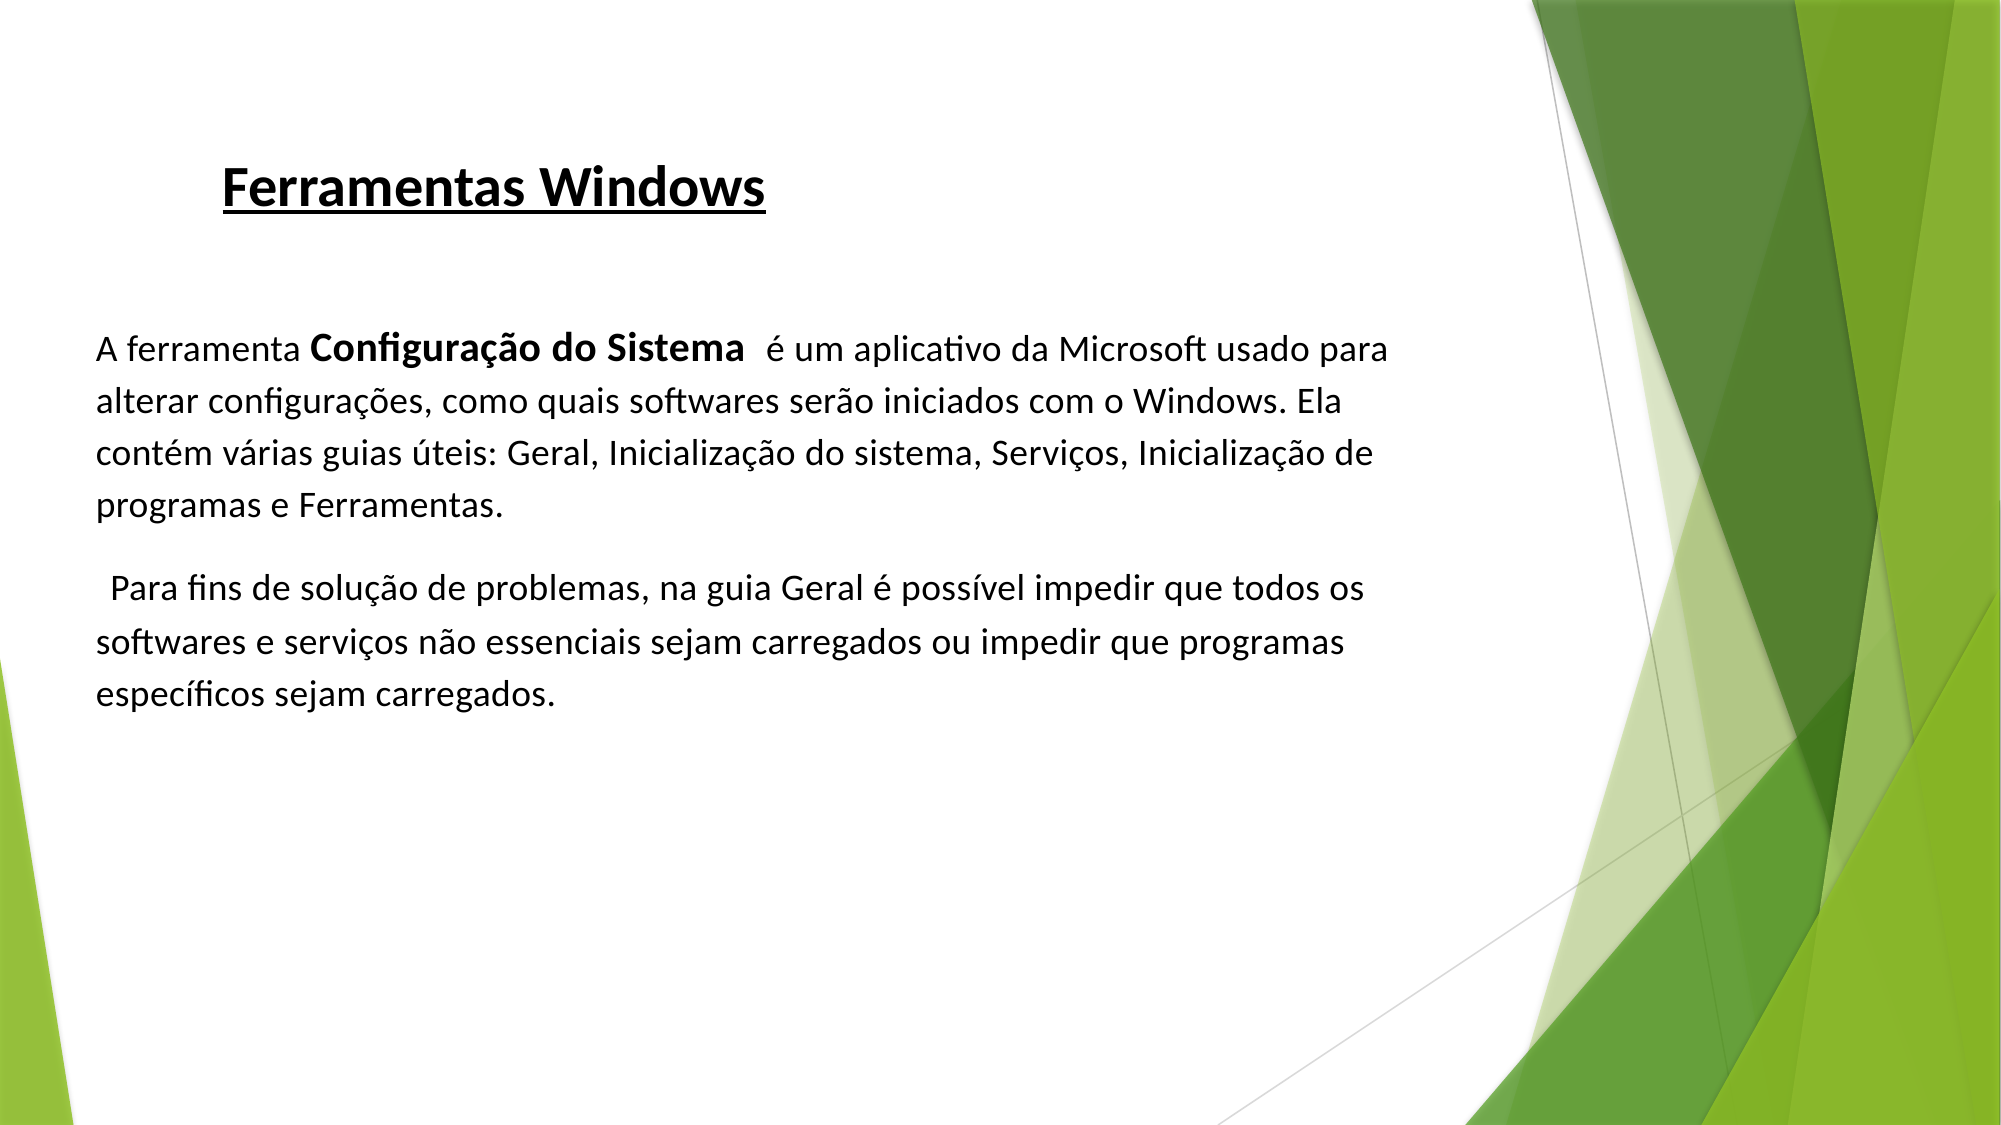

Ferramentas Windows
A ferramenta Configuração do Sistema  é um aplicativo da Microsoft usado para alterar configurações, como quais softwares serão iniciados com o Windows. Ela contém várias guias úteis: Geral, Inicialização do sistema, Serviços, Inicialização de programas e Ferramentas.
 Para fins de solução de problemas, na guia Geral é possível impedir que todos os softwares e serviços não essenciais sejam carregados ou impedir que programas específicos sejam carregados.